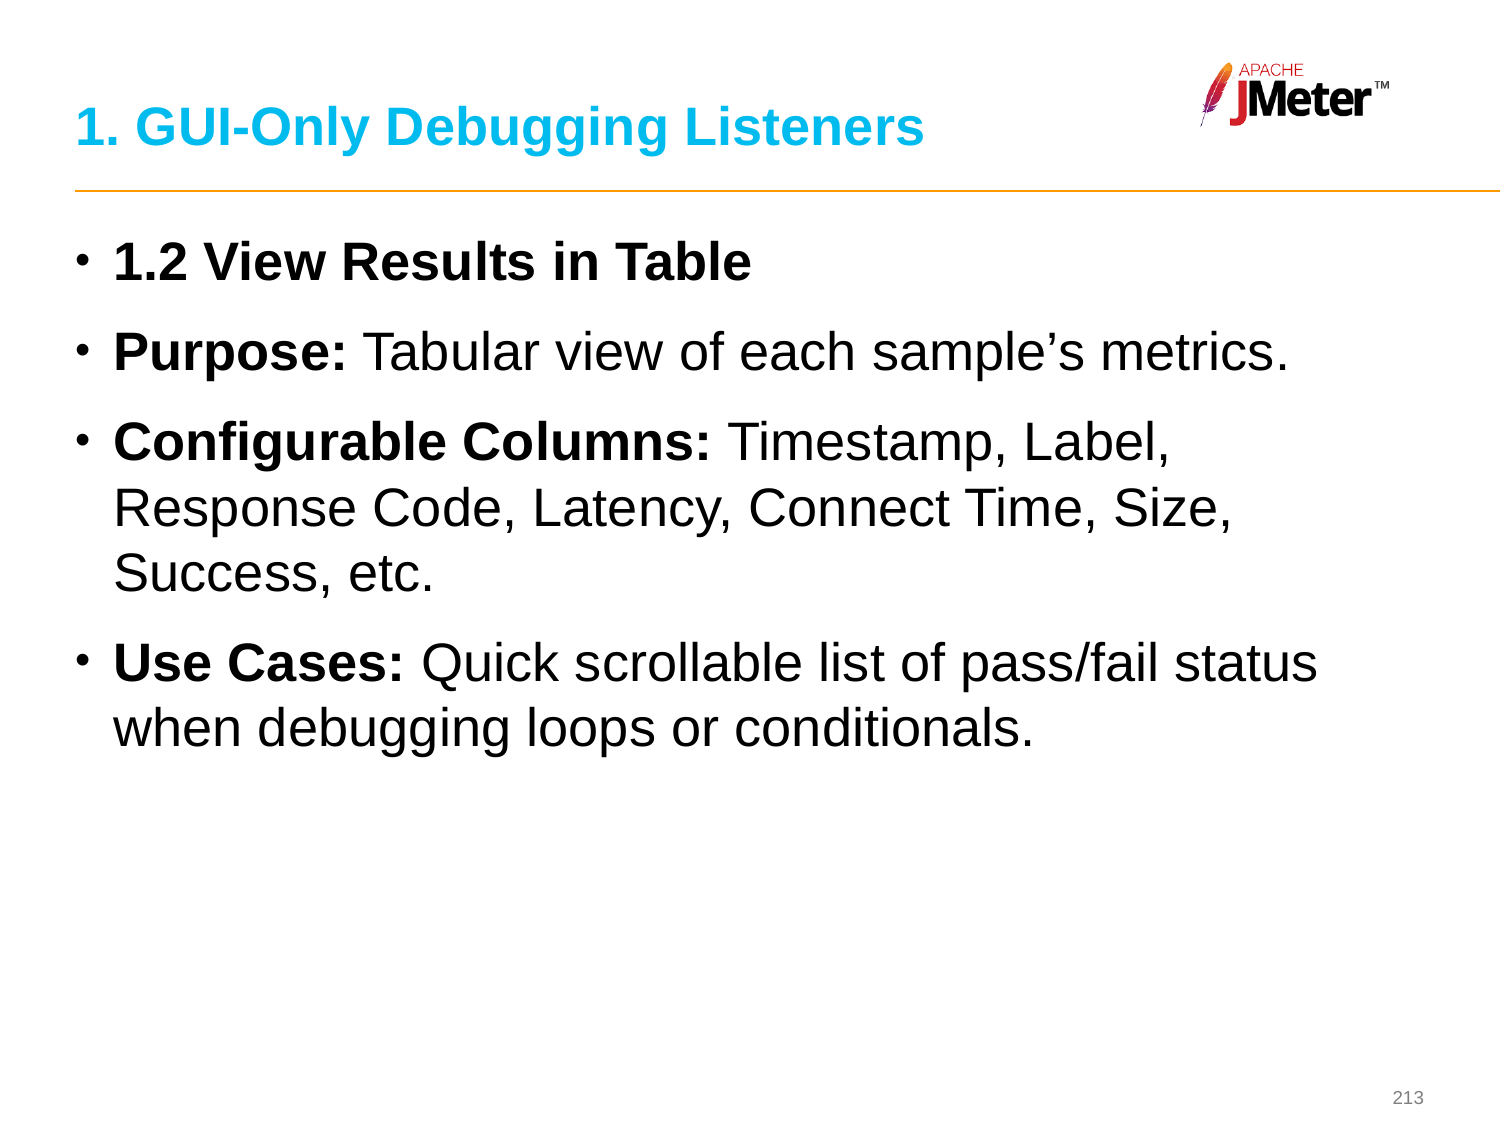

# 1. GUI-Only Debugging Listeners
1.2 View Results in Table
Purpose: Tabular view of each sample’s metrics.
Configurable Columns: Timestamp, Label, Response Code, Latency, Connect Time, Size, Success, etc.
Use Cases: Quick scrollable list of pass/fail status when debugging loops or conditionals.